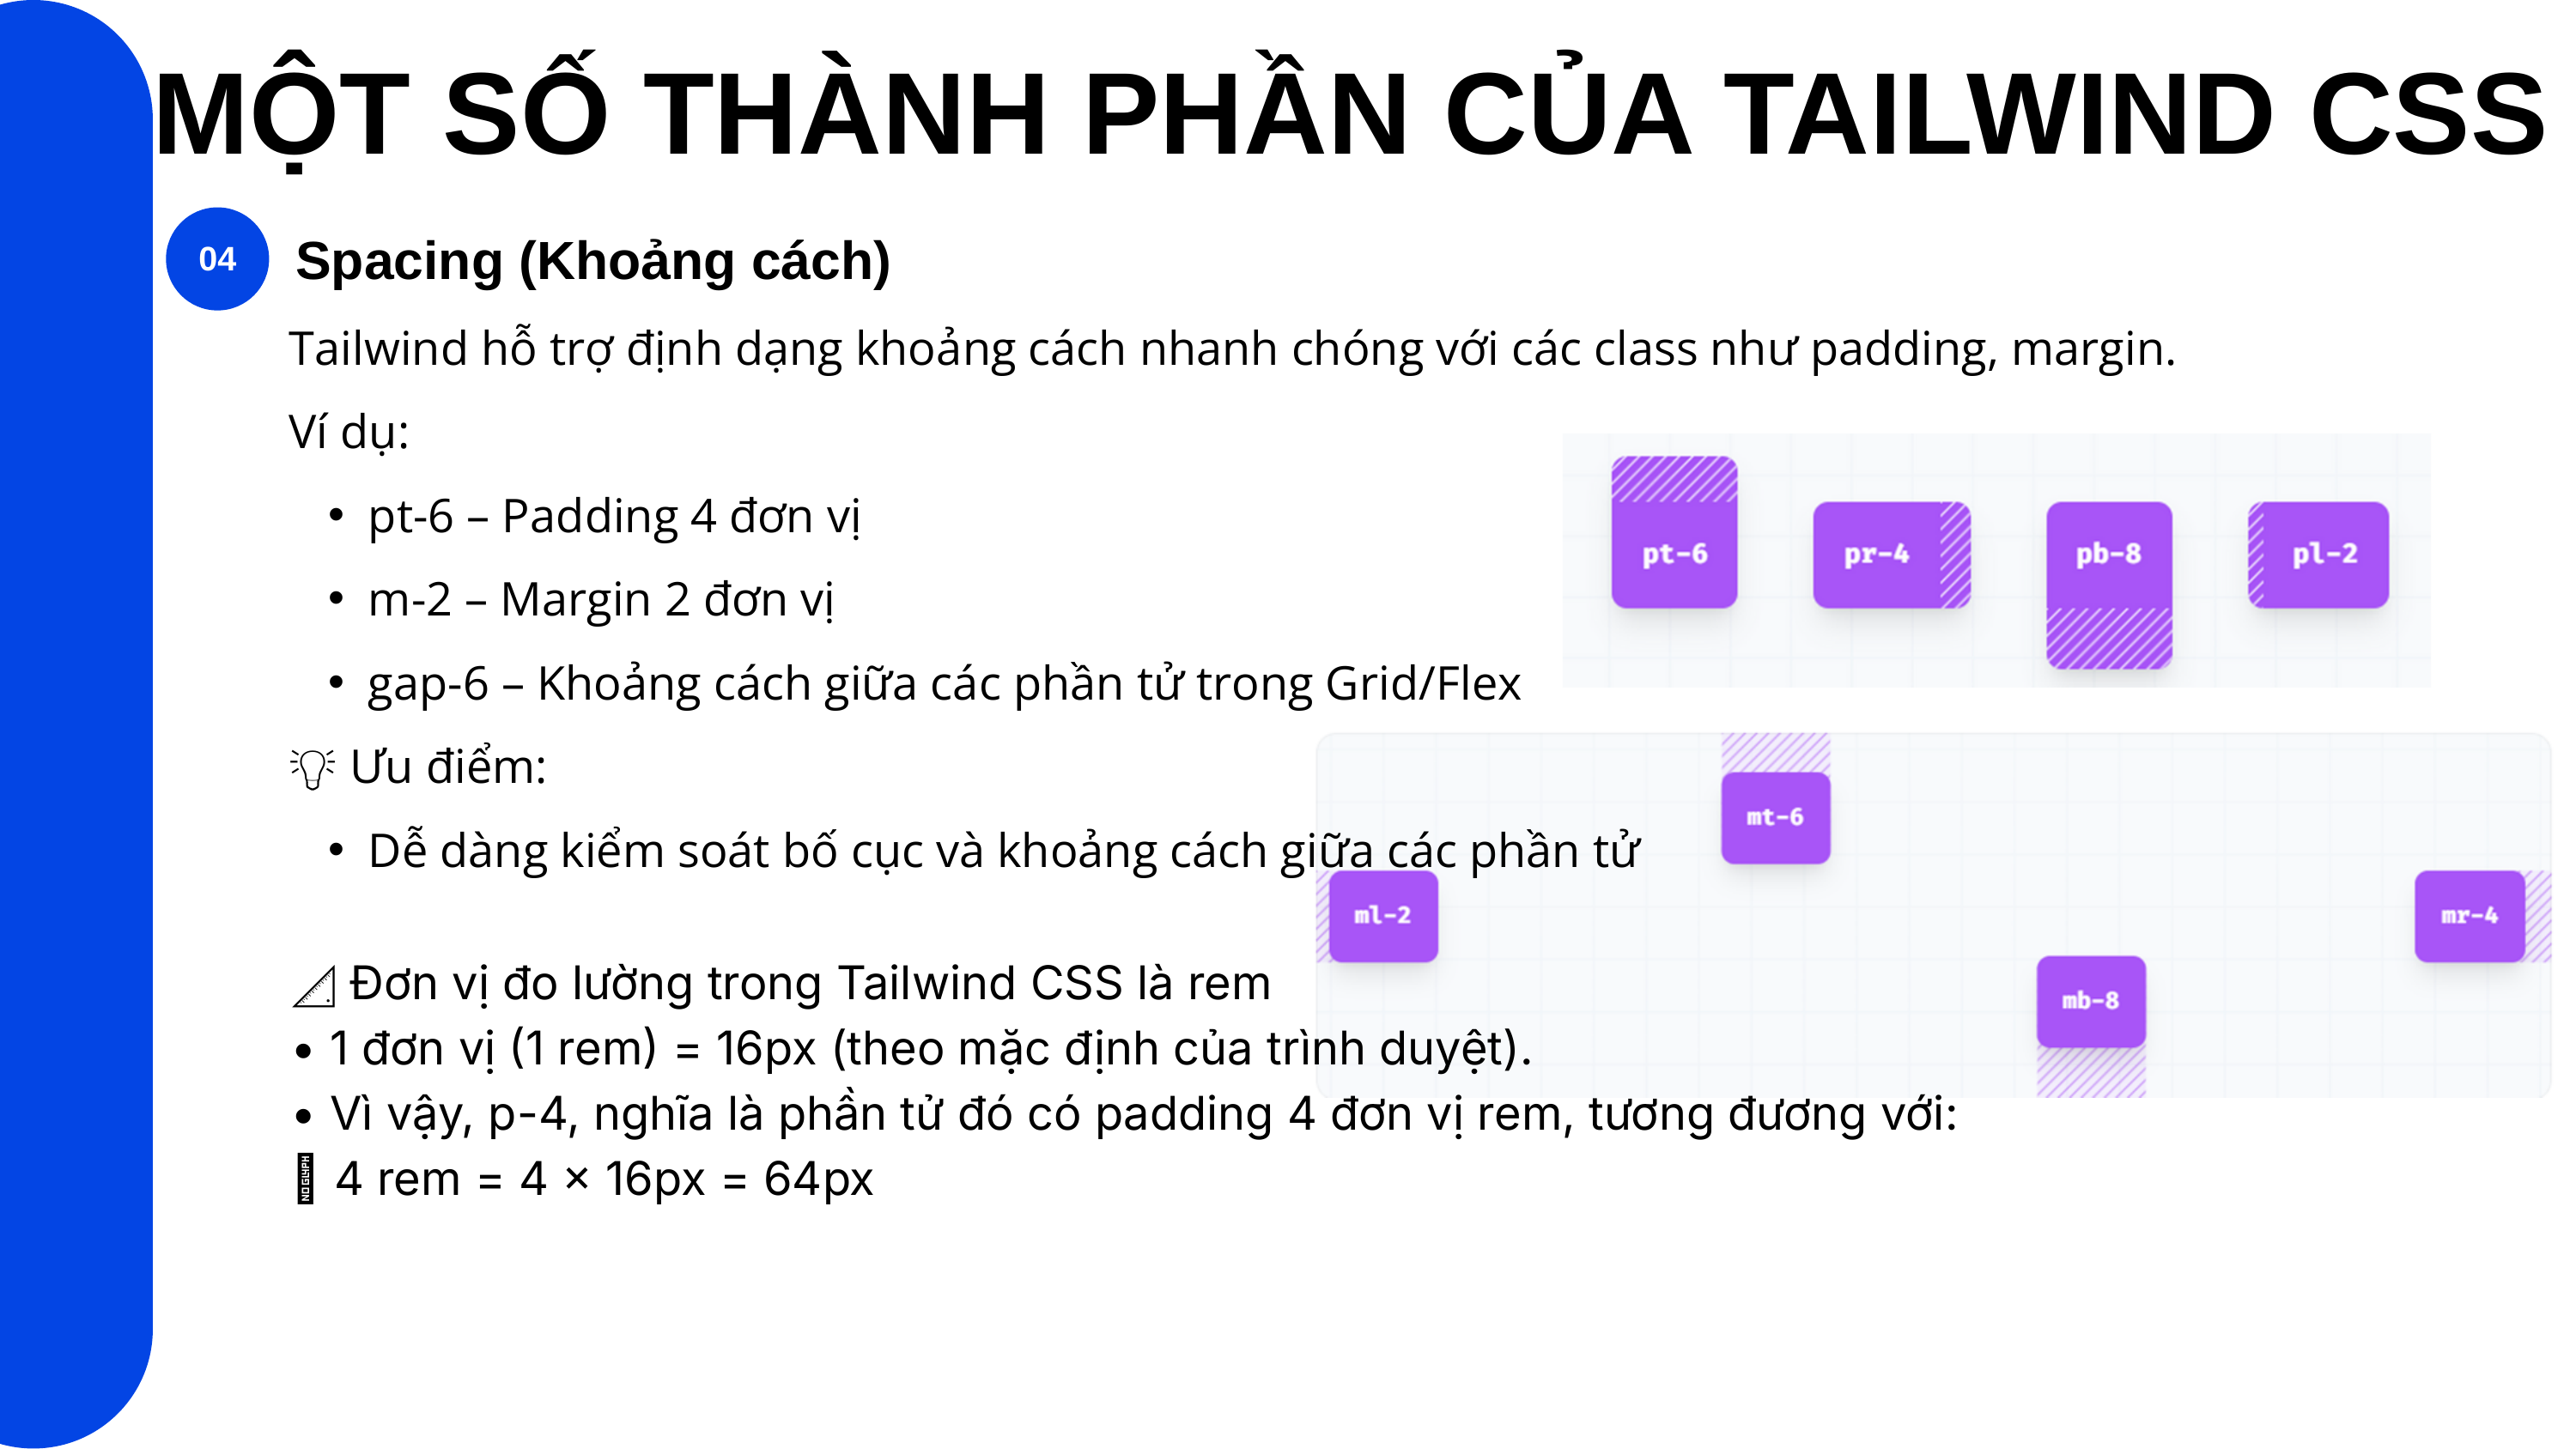

MỘT SỐ THÀNH PHẦN CỦA TAILWIND CSS
OVERVIEW

04
Spacing (Khoảng cách)

Tailwind hỗ trợ định dạng khoảng cách nhanh chóng với các class như padding, margin.
Ví dụ:
pt-6 – Padding 4 đơn vị
m-2 – Margin 2 đơn vị
gap-6 – Khoảng cách giữa các phần tử trong Grid/Flex
💡 Ưu điểm:
Dễ dàng kiểm soát bố cục và khoảng cách giữa các phần tử

📐 Đơn vị đo lường trong Tailwind CSS là rem
• 1 đơn vị (1 rem) = 16px (theo mặc định của trình duyệt).
• Vì vậy, p-4, nghĩa là phần tử đó có padding 4 đơn vị rem, tương đương với:
🧮 4 rem = 4 × 16px = 64px